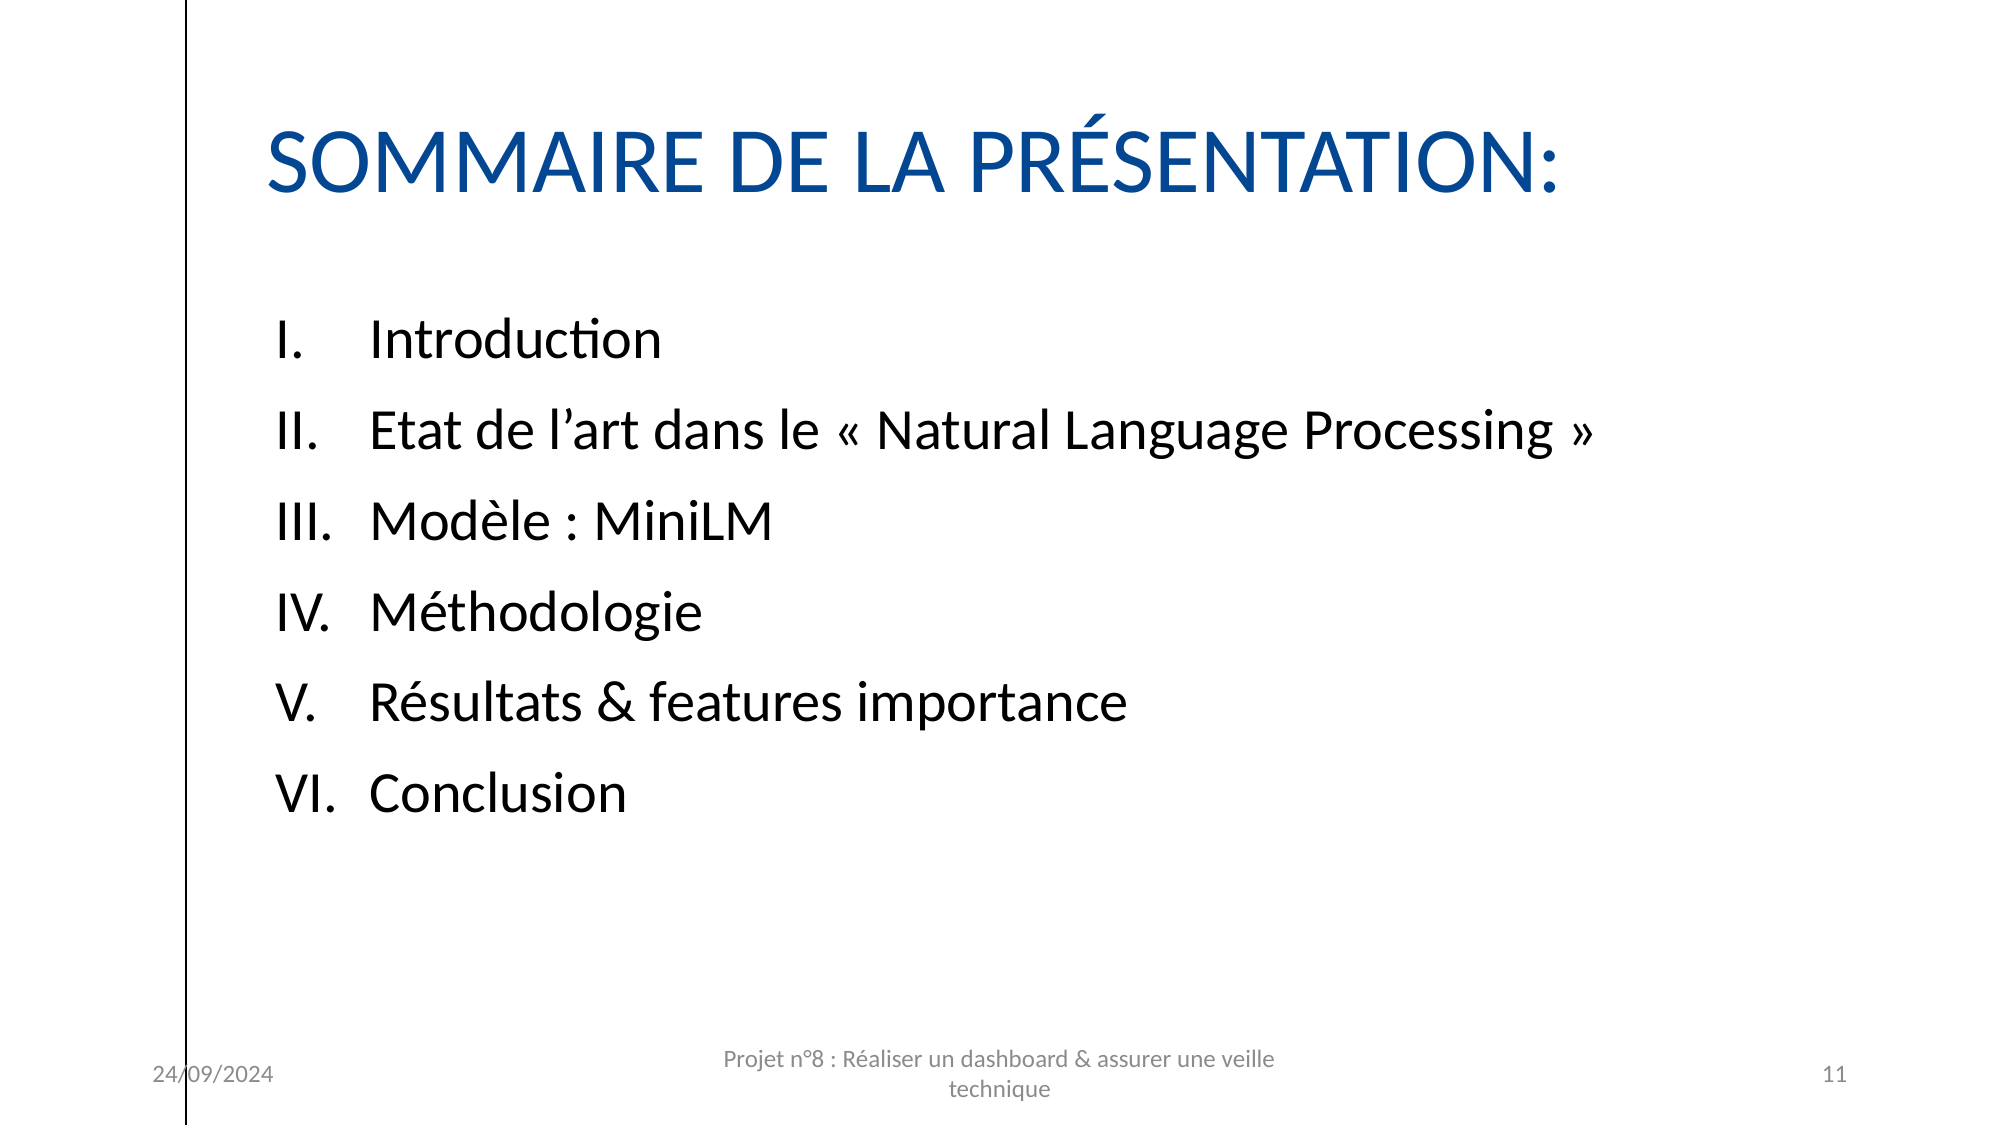

# Sommaire de la présentation:
Introduction
Etat de l’art dans le « Natural Language Processing »
Modèle : MiniLM
Méthodologie
Résultats & features importance
Conclusion
24/09/2024
Projet n°8 : Réaliser un dashboard & assurer une veille technique
11